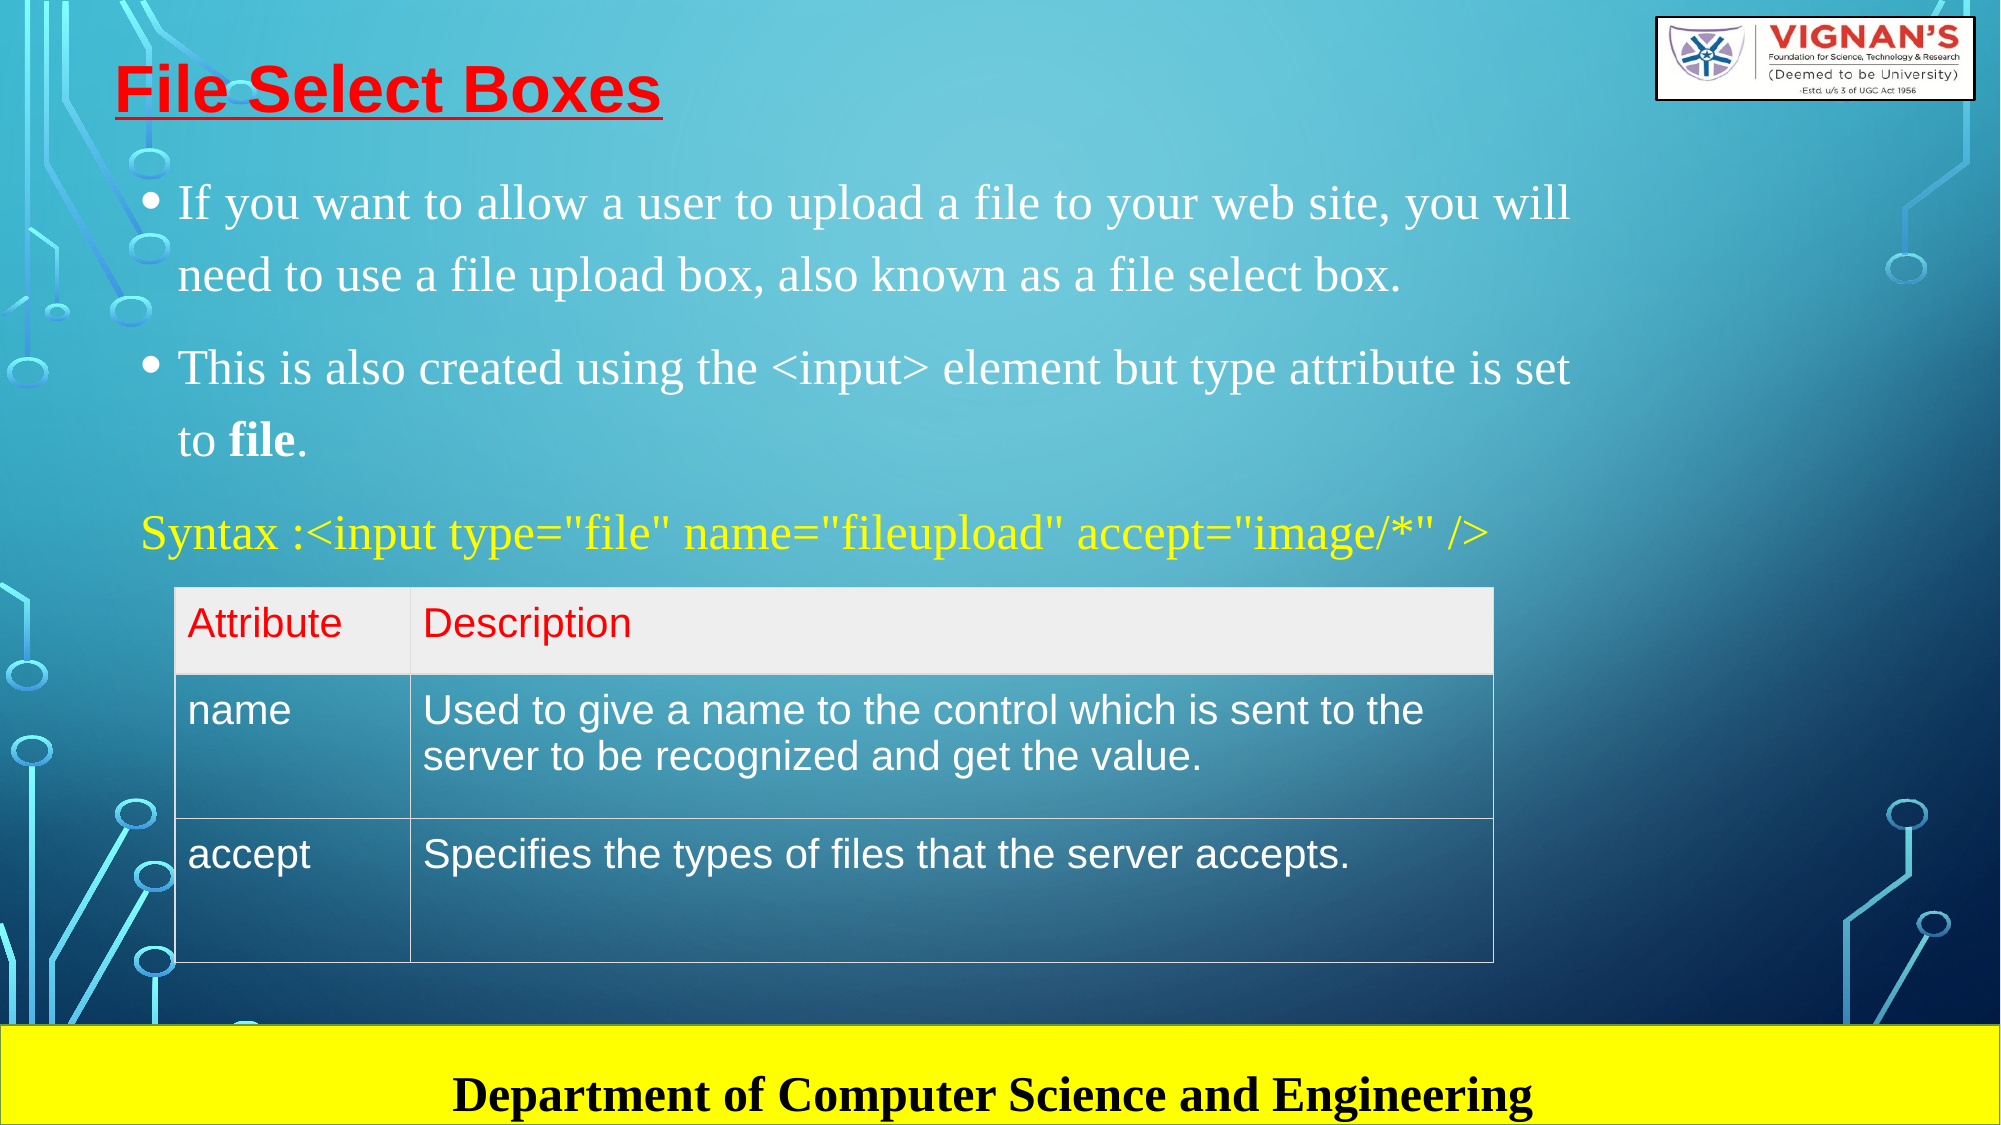

# File Select Boxes
If you want to allow a user to upload a file to your web site, you will need to use a file upload box, also known as a file select box.
This is also created using the <input> element but type attribute is set to file.
Syntax :<input type="file" name="fileupload" accept="image/*" />

| Attribute | Description |
| --- | --- |
| name | Used to give a name to the control which is sent to the server to be recognized and get the value. |
| accept | Specifies the types of files that the server accepts. |